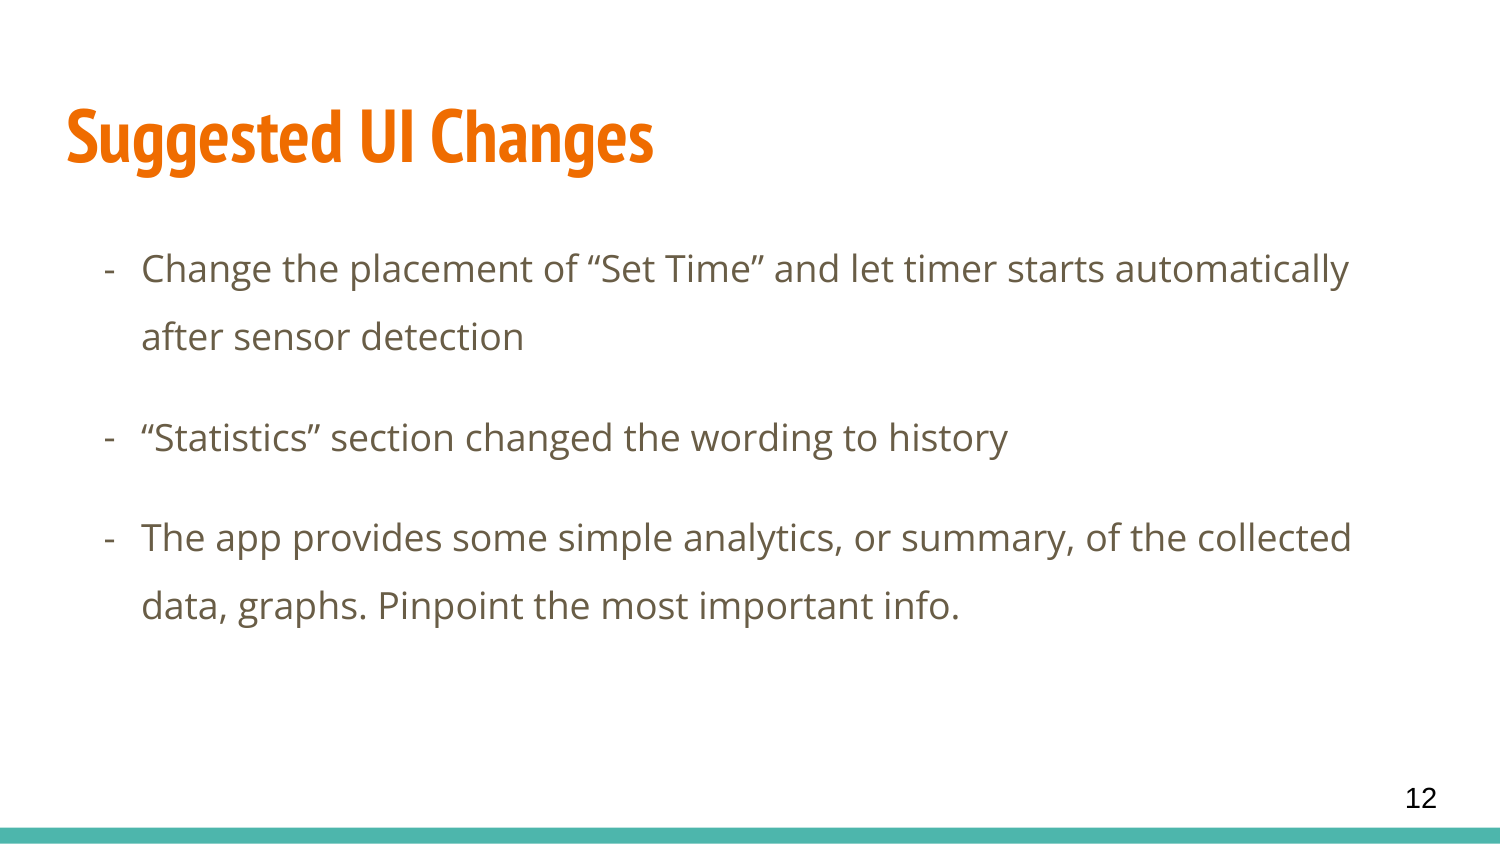

# Suggested UI Changes
Change the placement of “Set Time” and let timer starts automatically after sensor detection
“Statistics” section changed the wording to history
The app provides some simple analytics, or summary, of the collected data, graphs. Pinpoint the most important info.
12